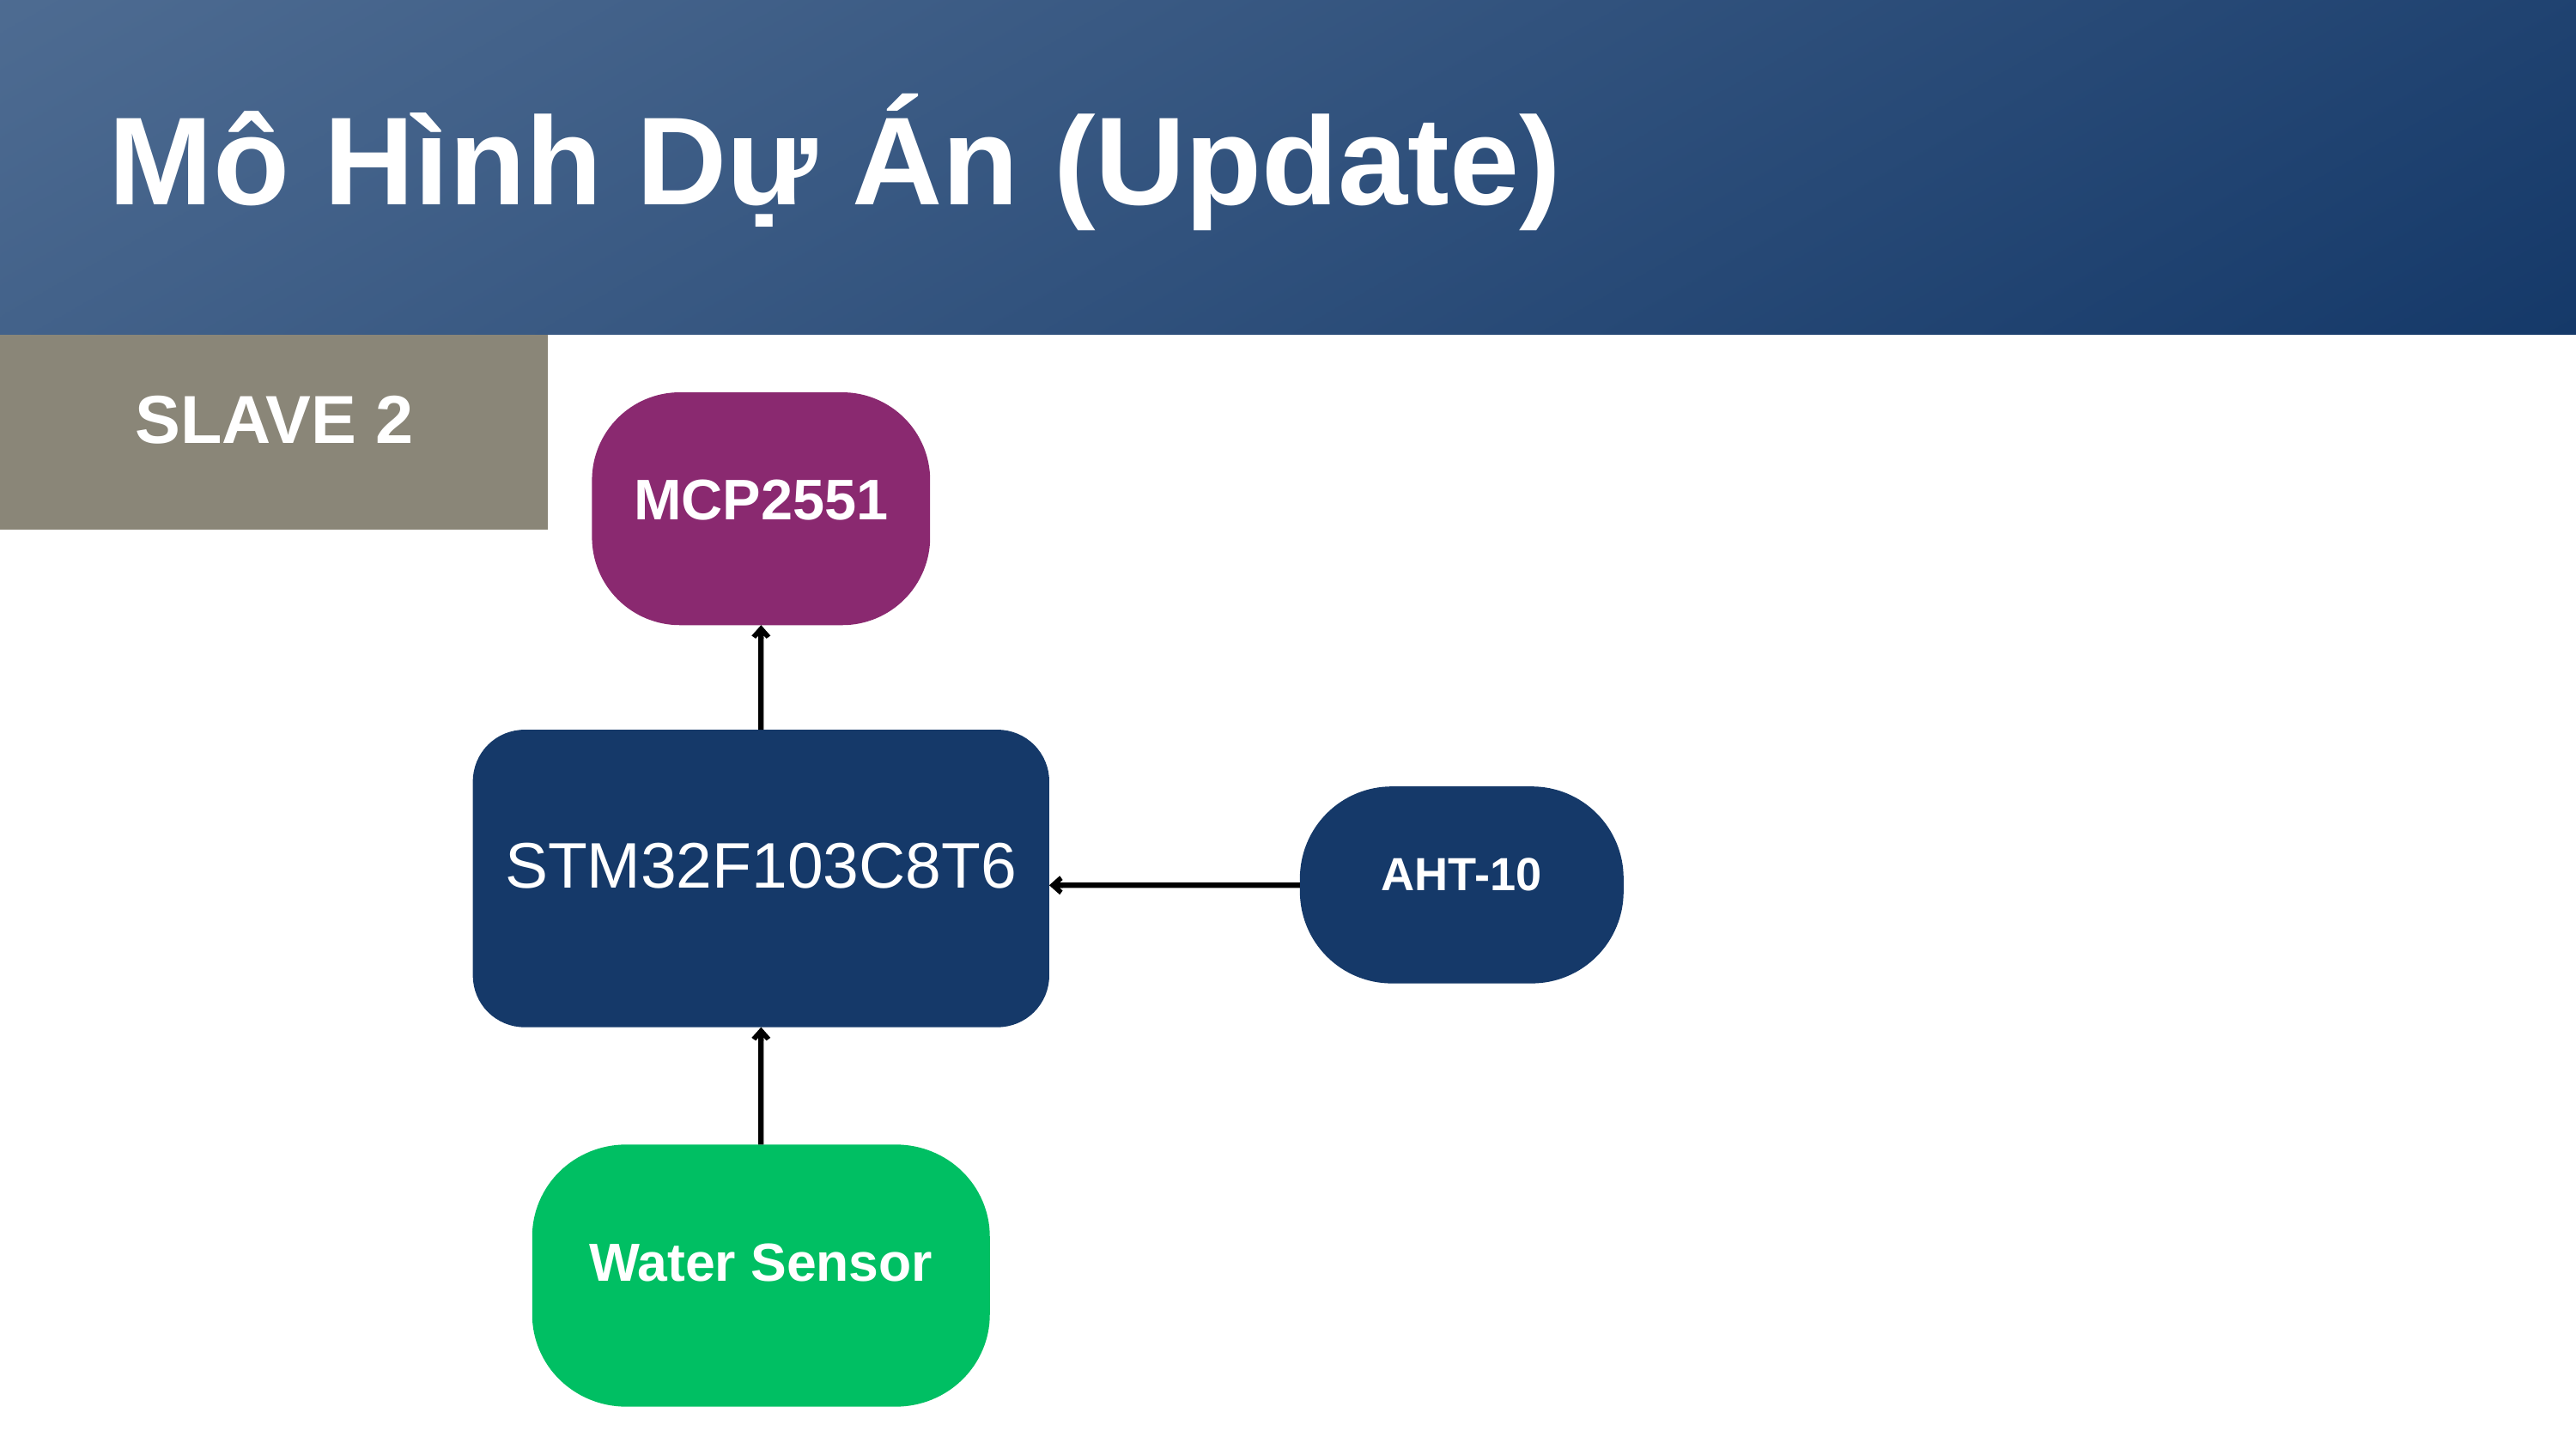

Mô Hình Dự Án (Update)

SLAVE 2

MCP2551

STM32F103C8T6

AHT-10

Water Sensor